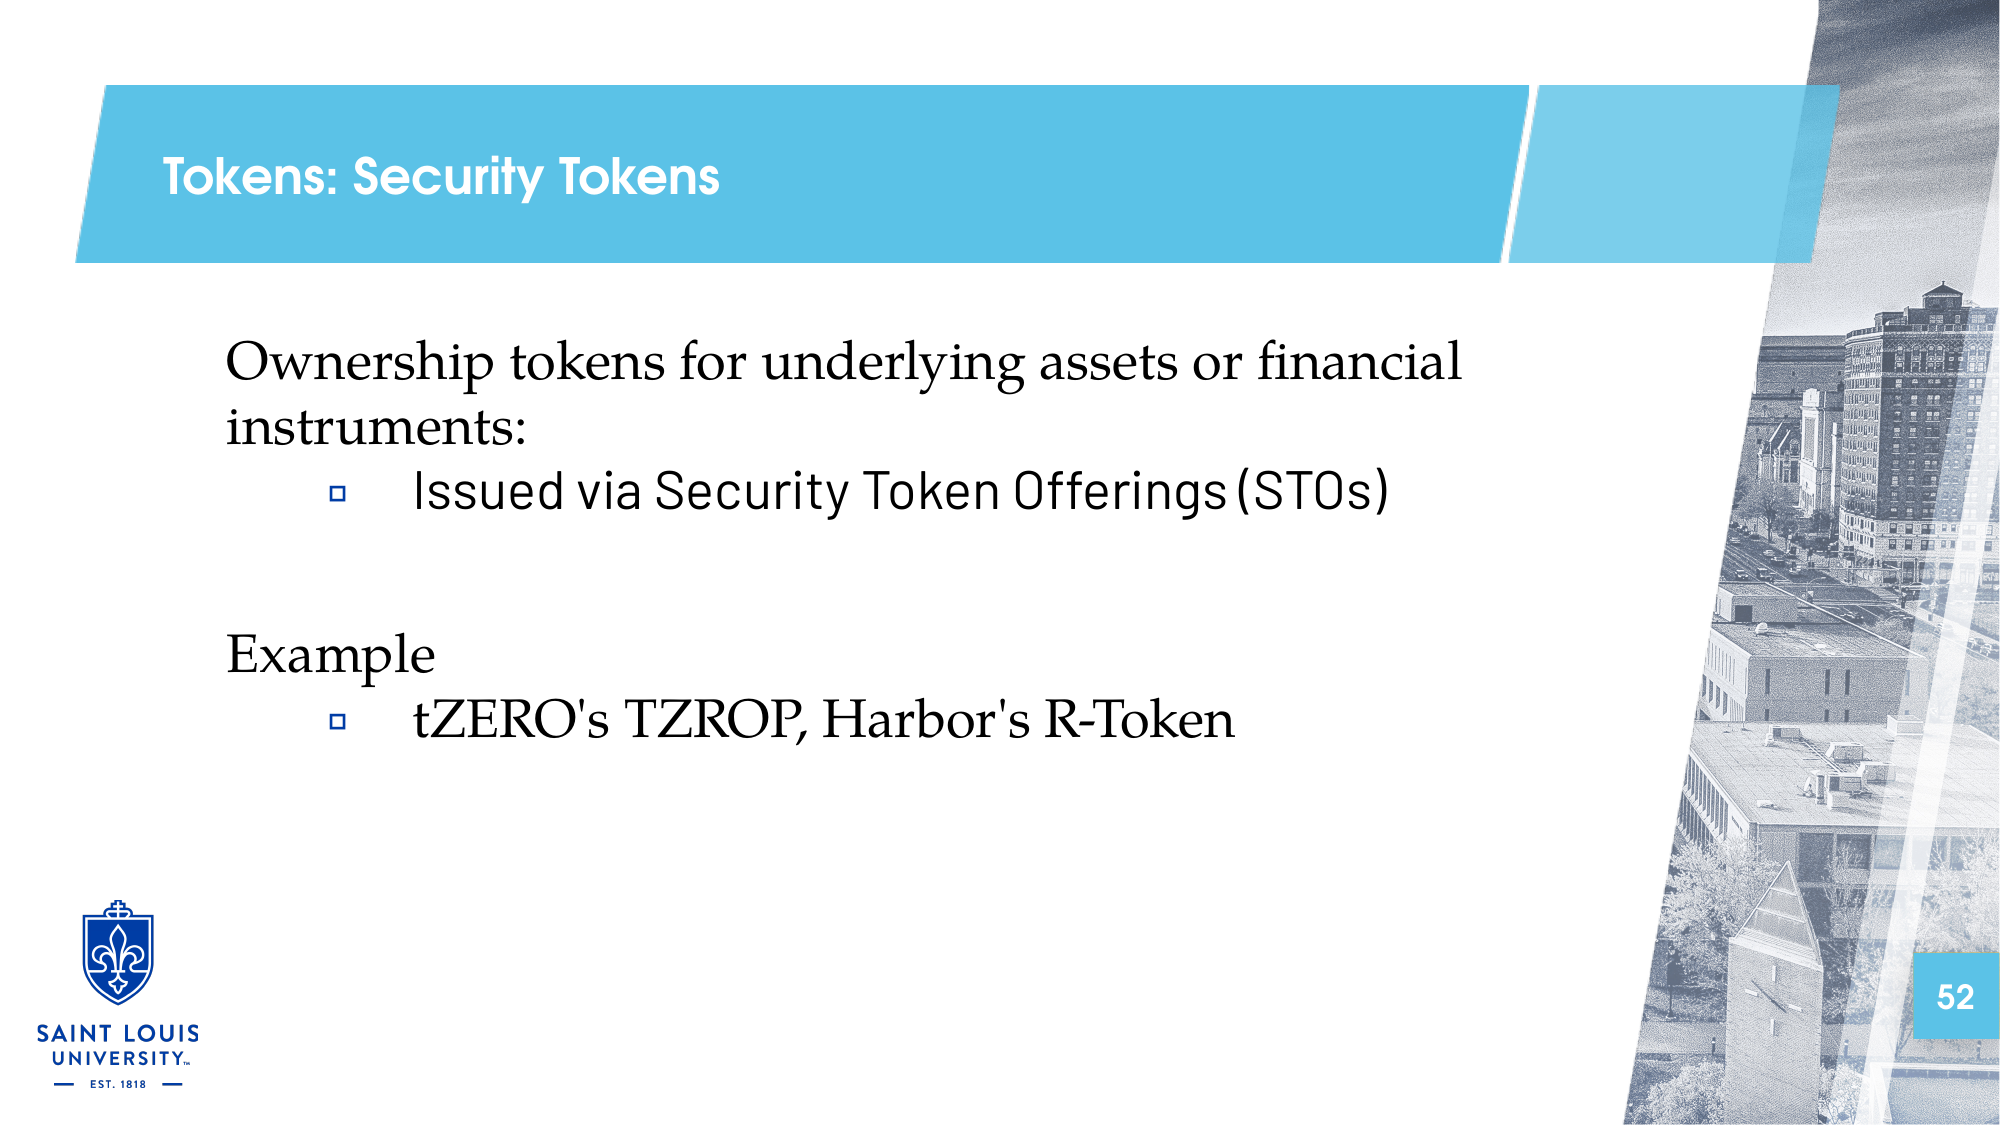

# Tokens: Security Tokens
Ownership tokens for underlying assets or financial instruments:
Issued via Security Token Offerings (STOs)

Example
tZERO's TZROP, Harbor's R-Token
52